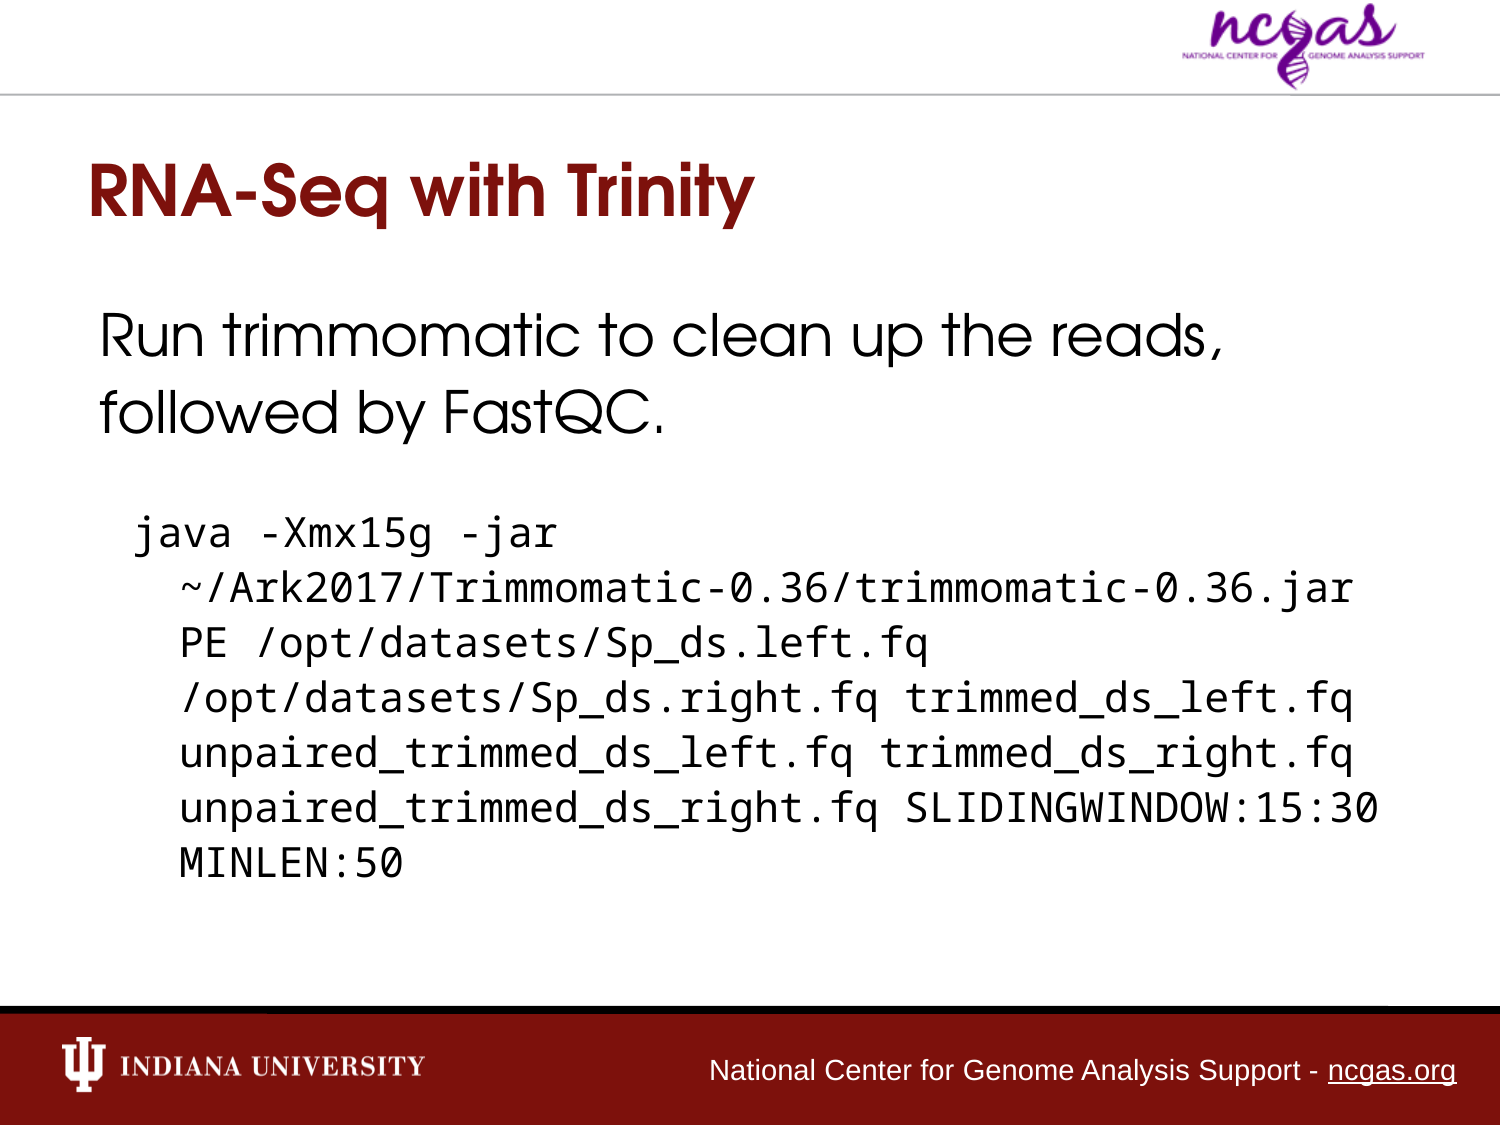

RNA-Seq with Trinity
Run trimmomatic to clean up the reads, followed by FastQC.
java -Xmx15g -jar ~/Ark2017/Trimmomatic-0.36/trimmomatic-0.36.jar PE /opt/datasets/Sp_ds.left.fq /opt/datasets/Sp_ds.right.fq trimmed_ds_left.fq unpaired_trimmed_ds_left.fq trimmed_ds_right.fq unpaired_trimmed_ds_right.fq SLIDINGWINDOW:15:30 MINLEN:50
National Center for Genome Analysis Support - ncgas.org